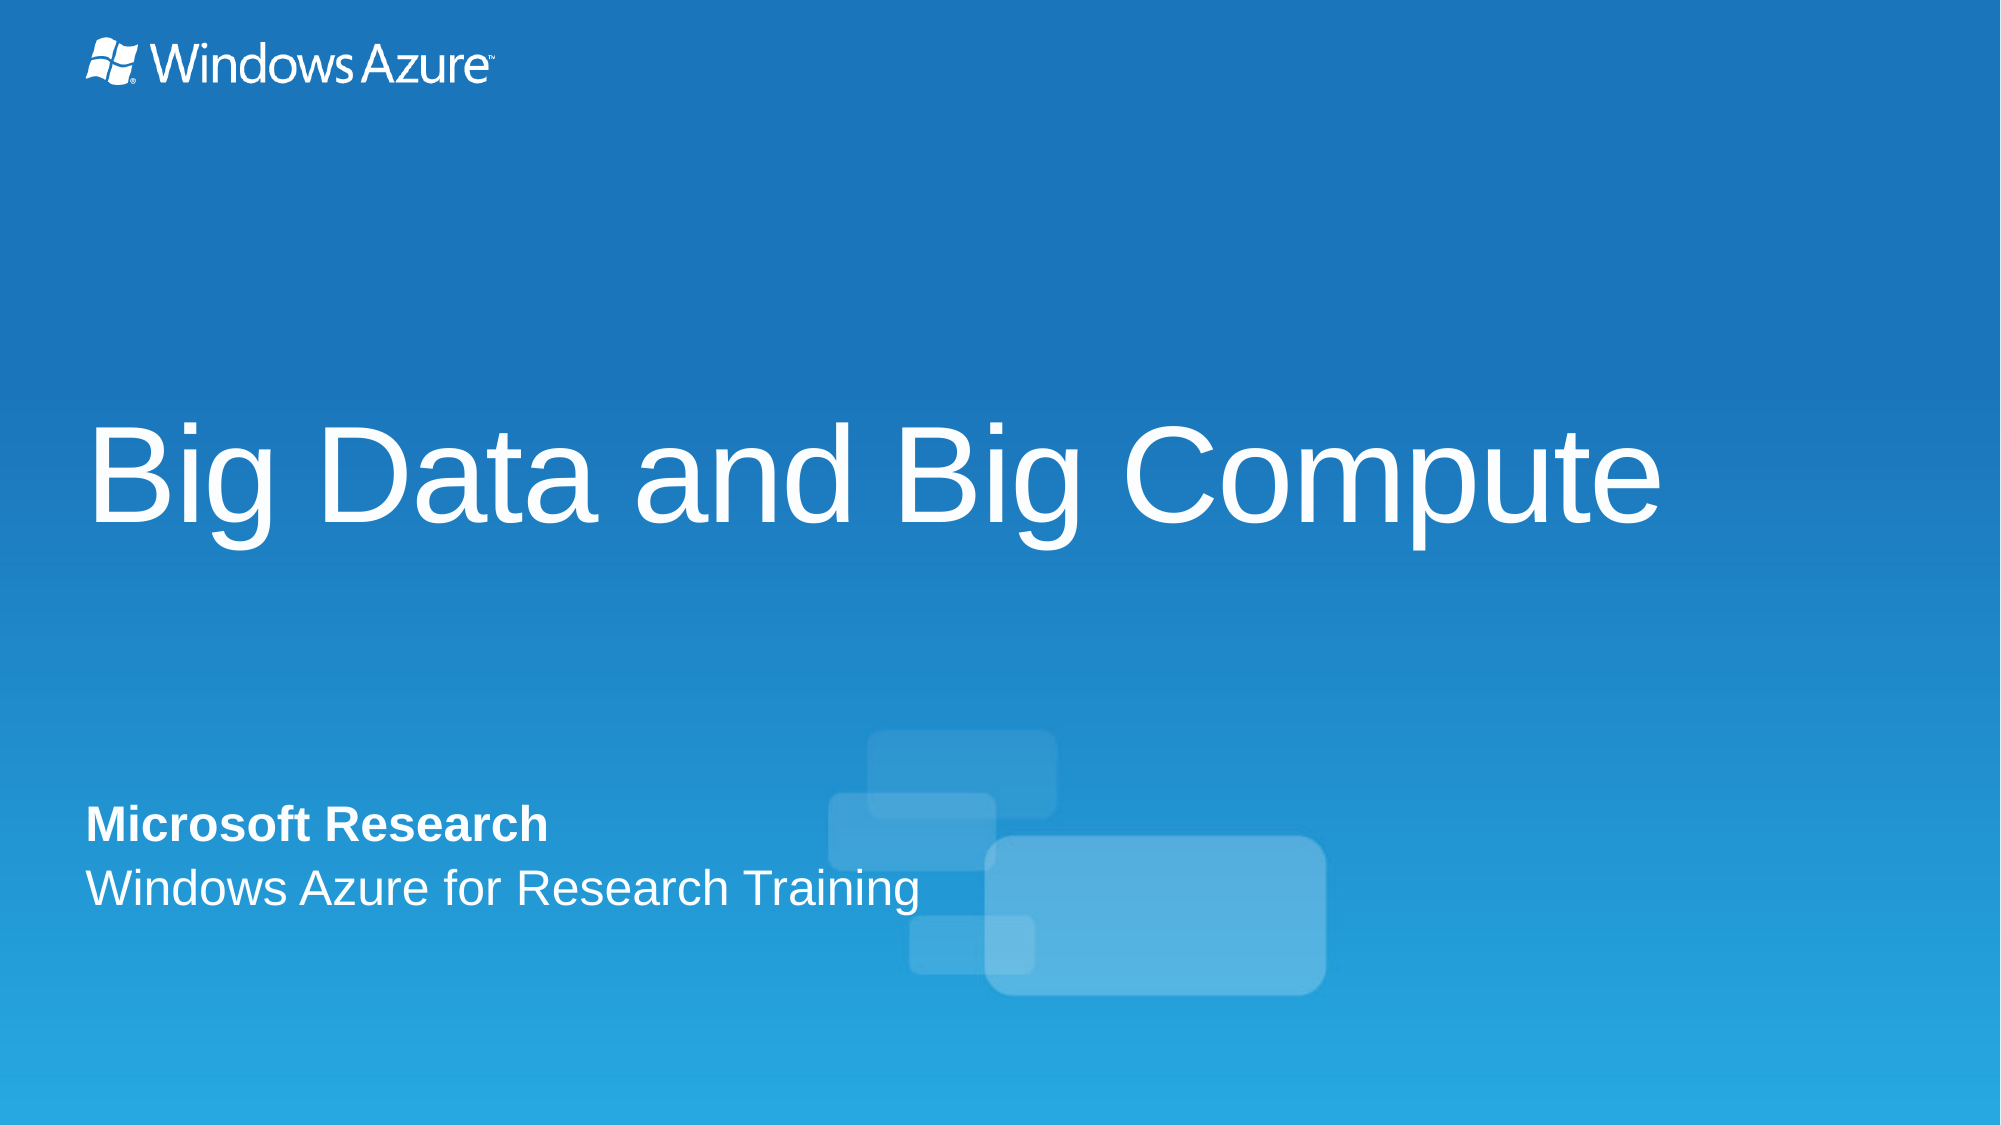

# Big Data and Big Compute
Microsoft Research
Windows Azure for Research Training